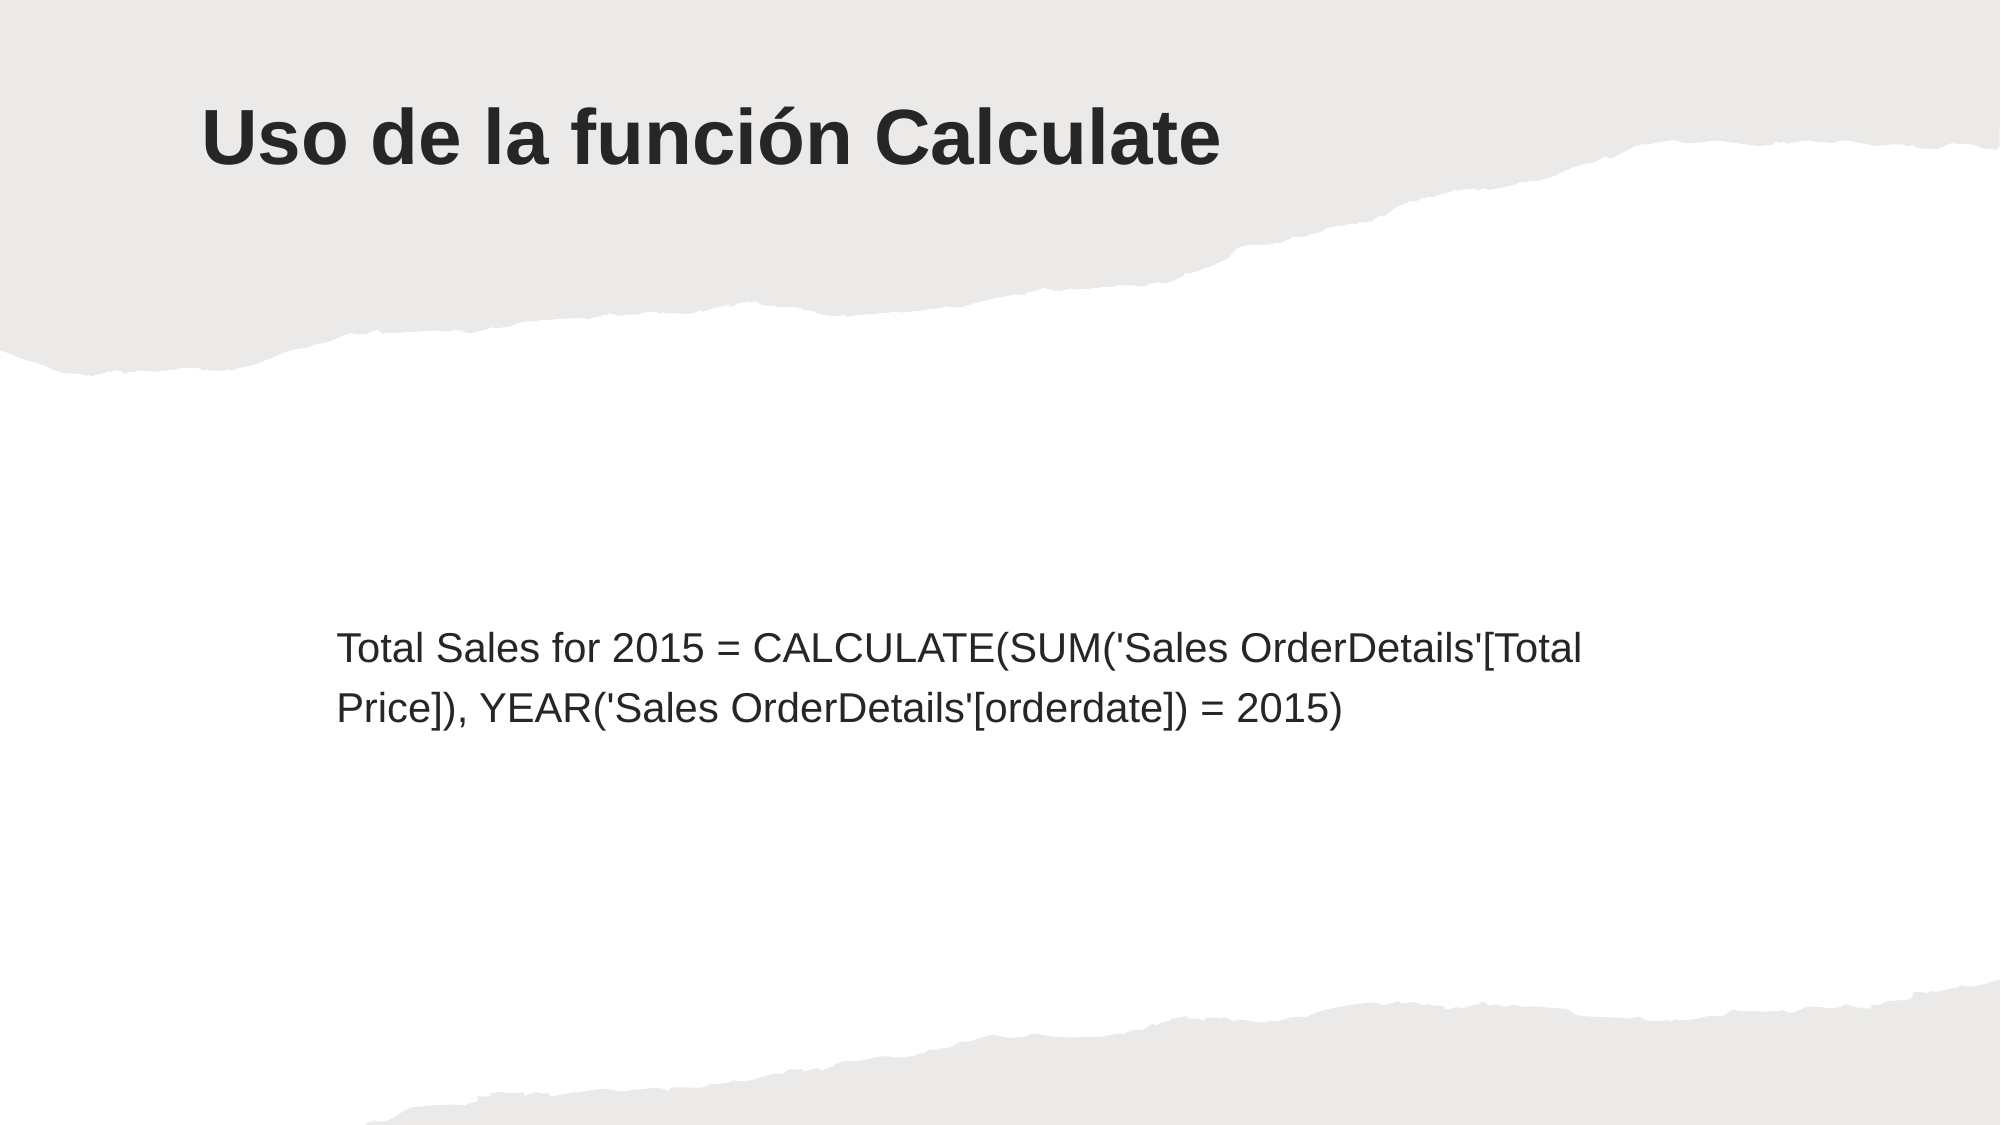

# Uso de la función Calculate
Total Sales for 2015 = CALCULATE(SUM('Sales OrderDetails'[Total Price]), YEAR('Sales OrderDetails'[orderdate]) = 2015)